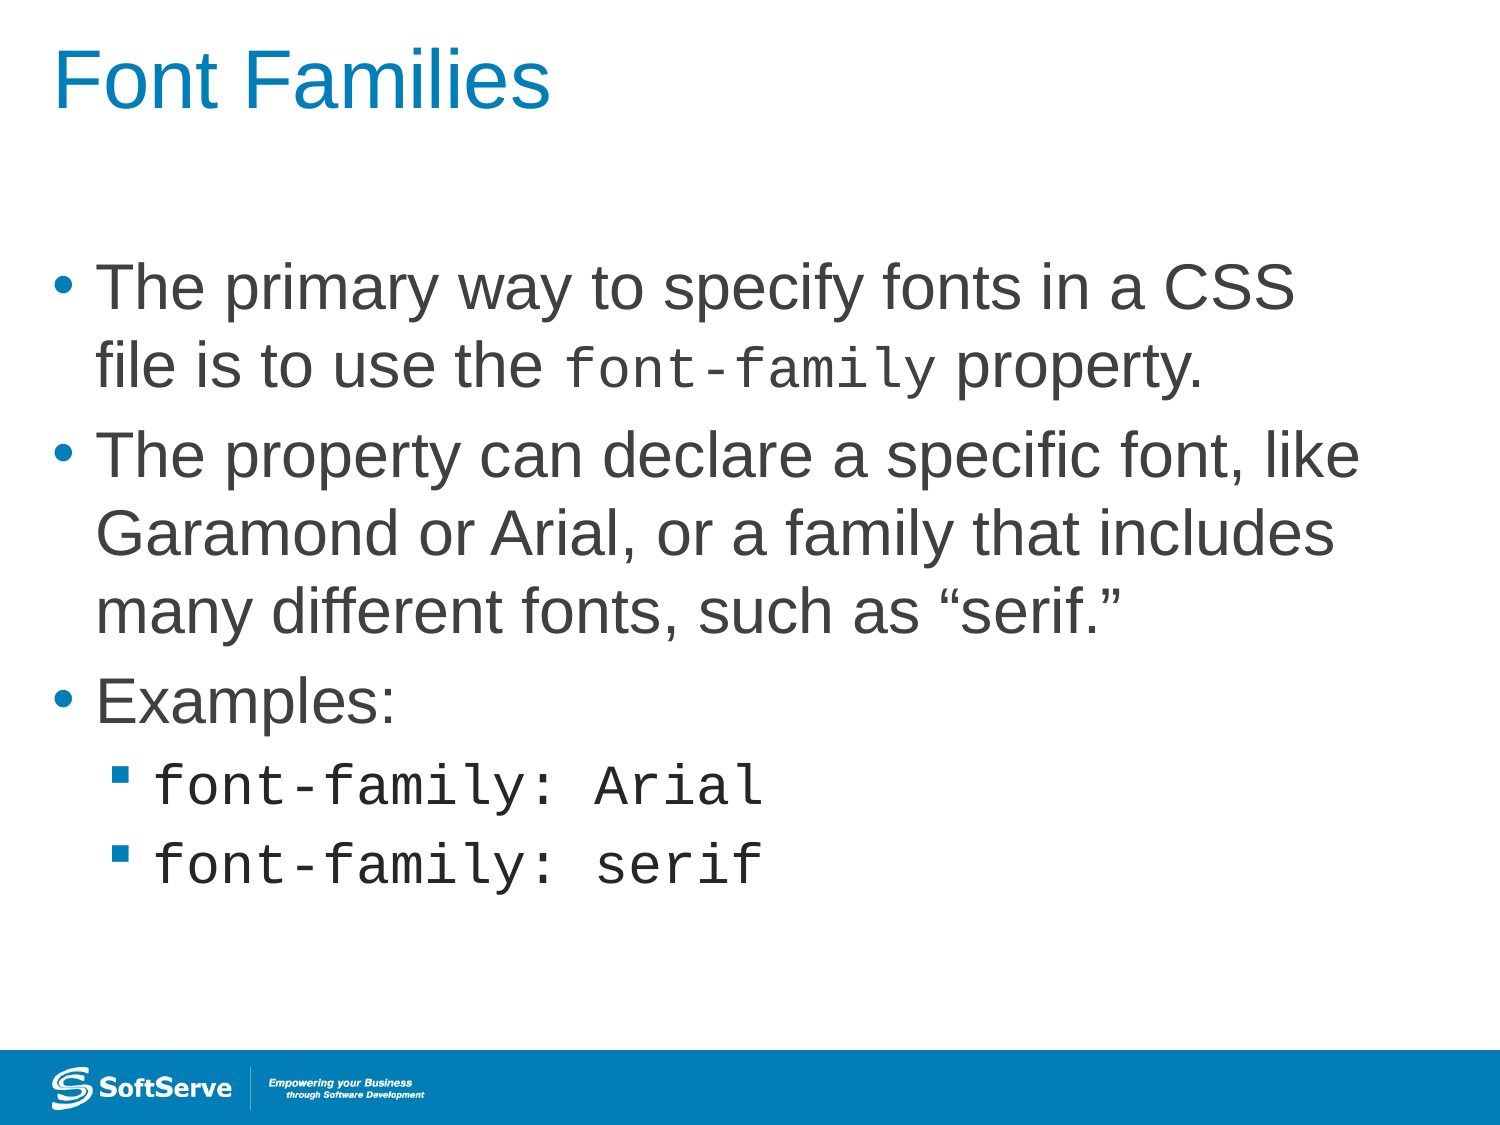

# Font Families
The primary way to specify fonts in a CSS file is to use the font-family property.
The property can declare a specific font, like Garamond or Arial, or a family that includes many different fonts, such as “serif.”
Examples:
font-family: Arial
font-family: serif